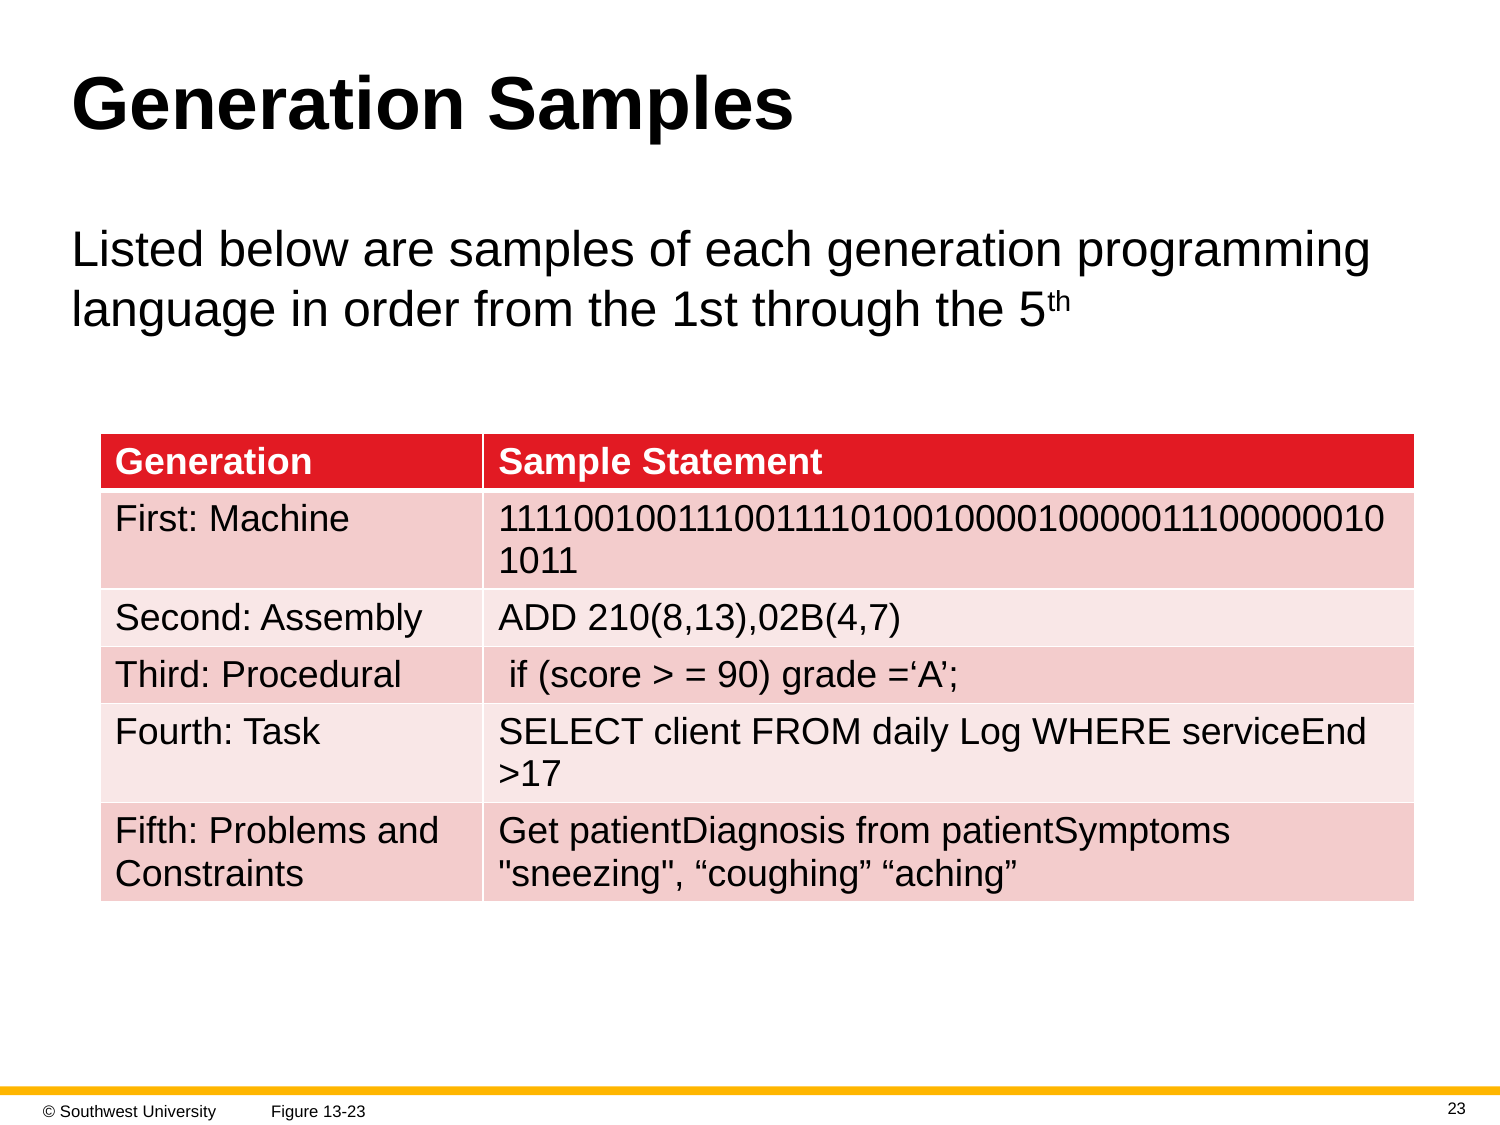

# Generation Samples
Listed below are samples of each generation programming language in order from the 1st through the 5th
| Generation | Sample Statement |
| --- | --- |
| First: Machine | 111100100111001111010010000100000111000000101011 |
| Second: Assembly | ADD 210(8,13),02B(4,7) |
| Third: Procedural | if (score > = 90) grade =‘A’; |
| Fourth: Task | SELECT client FROM daily Log WHERE serviceEnd >17 |
| Fifth: Problems and Constraints | Get patientDiagnosis from patientSymptoms "sneezing", “coughing” “aching” |
23
Figure 13-23